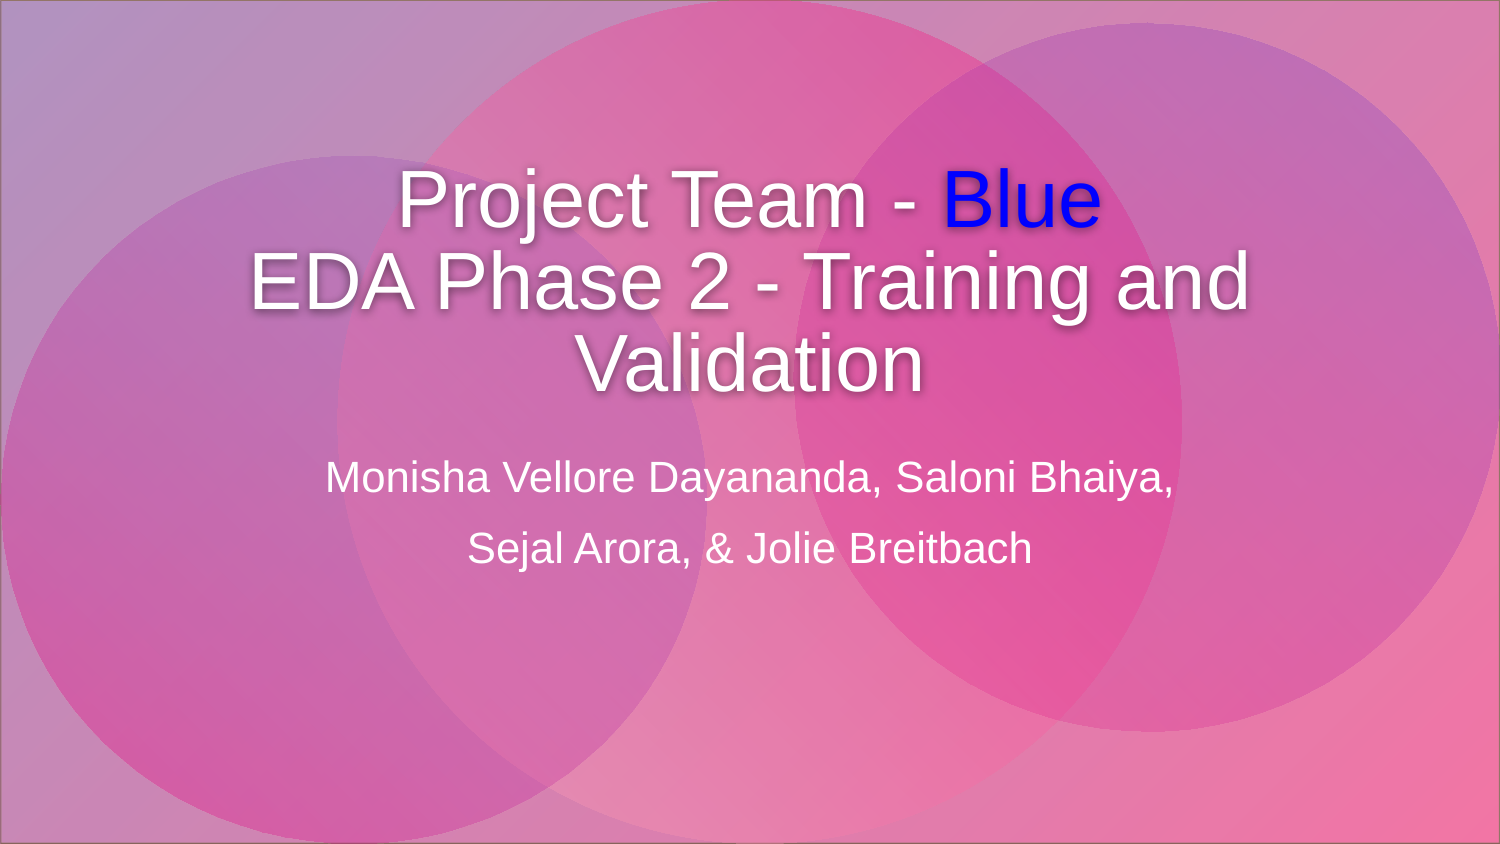

# Project Team - Blue
EDA Phase 2 - Training and Validation
Monisha Vellore Dayananda, Saloni Bhaiya,
Sejal Arora, & Jolie Breitbach